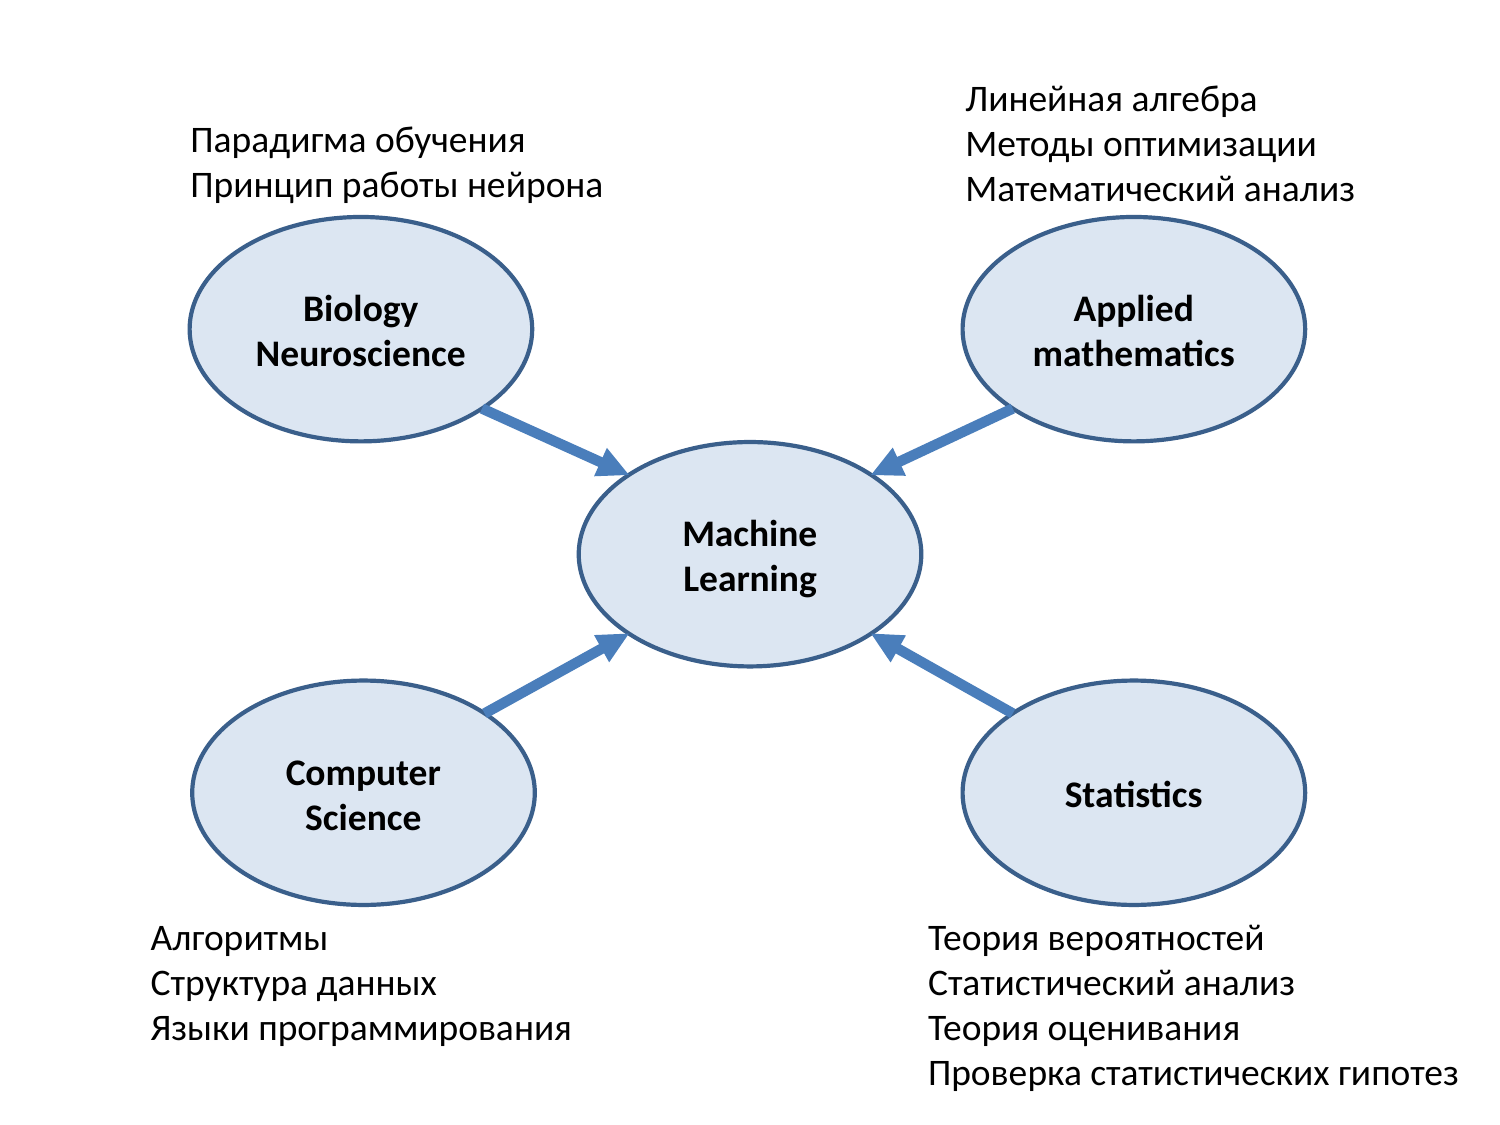

Линейная алгебра
Методы оптимизации
Математический анализ
Парадигма обучения
Принцип работы нейрона
Biology
Neuroscience
Applied
mathematics
Machine
Learning
Computer
Science
Statistics
Теория вероятностей
Статистический анализ
Теория оценивания
Проверка статистических гипотез
Алгоритмы
Структура данных
Языки программирования